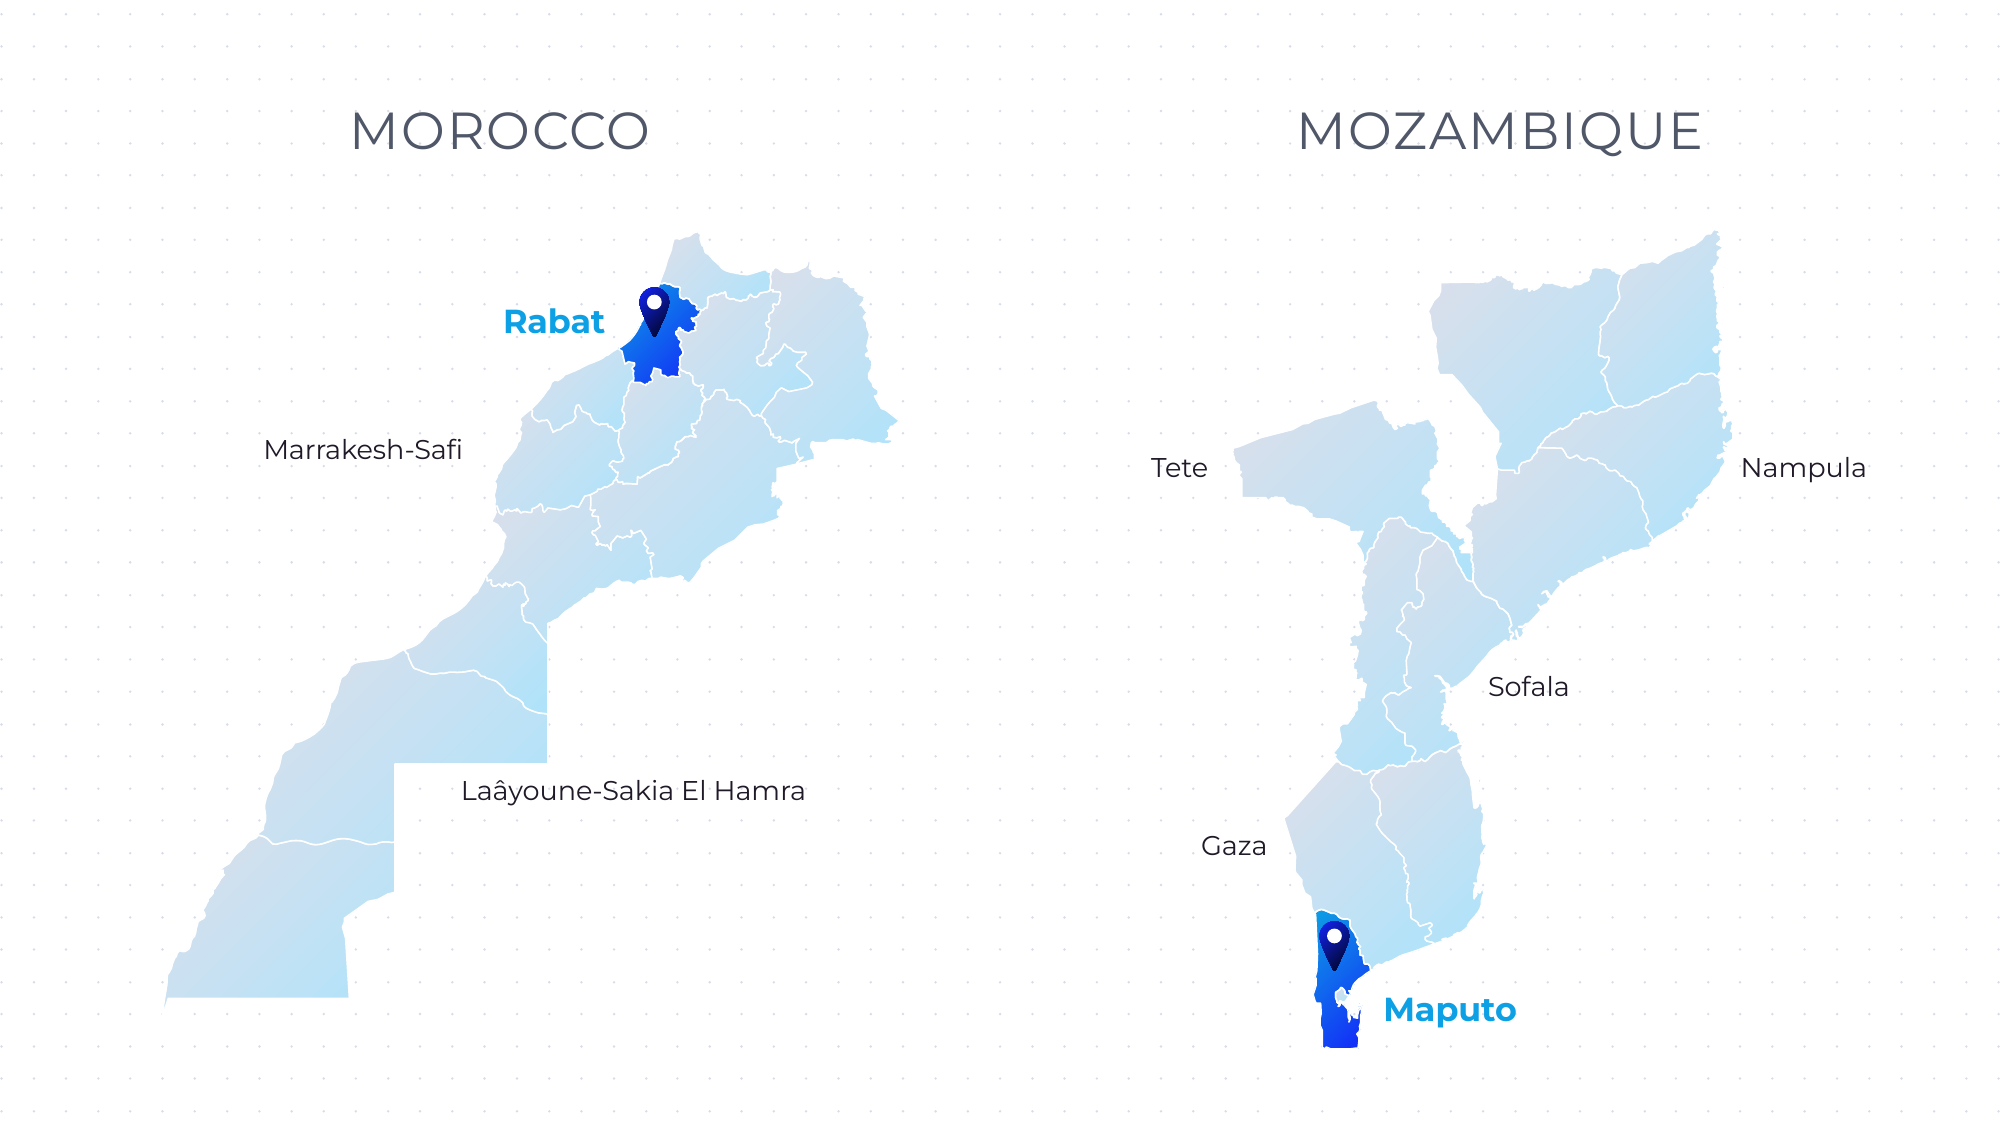

MOROCCO
MOZAMBIQUE

Rabat
Marrakesh-Safi
Laâyoune-Sakia El Hamra
Tete
Nampula
Sofala
Gaza
Maputo